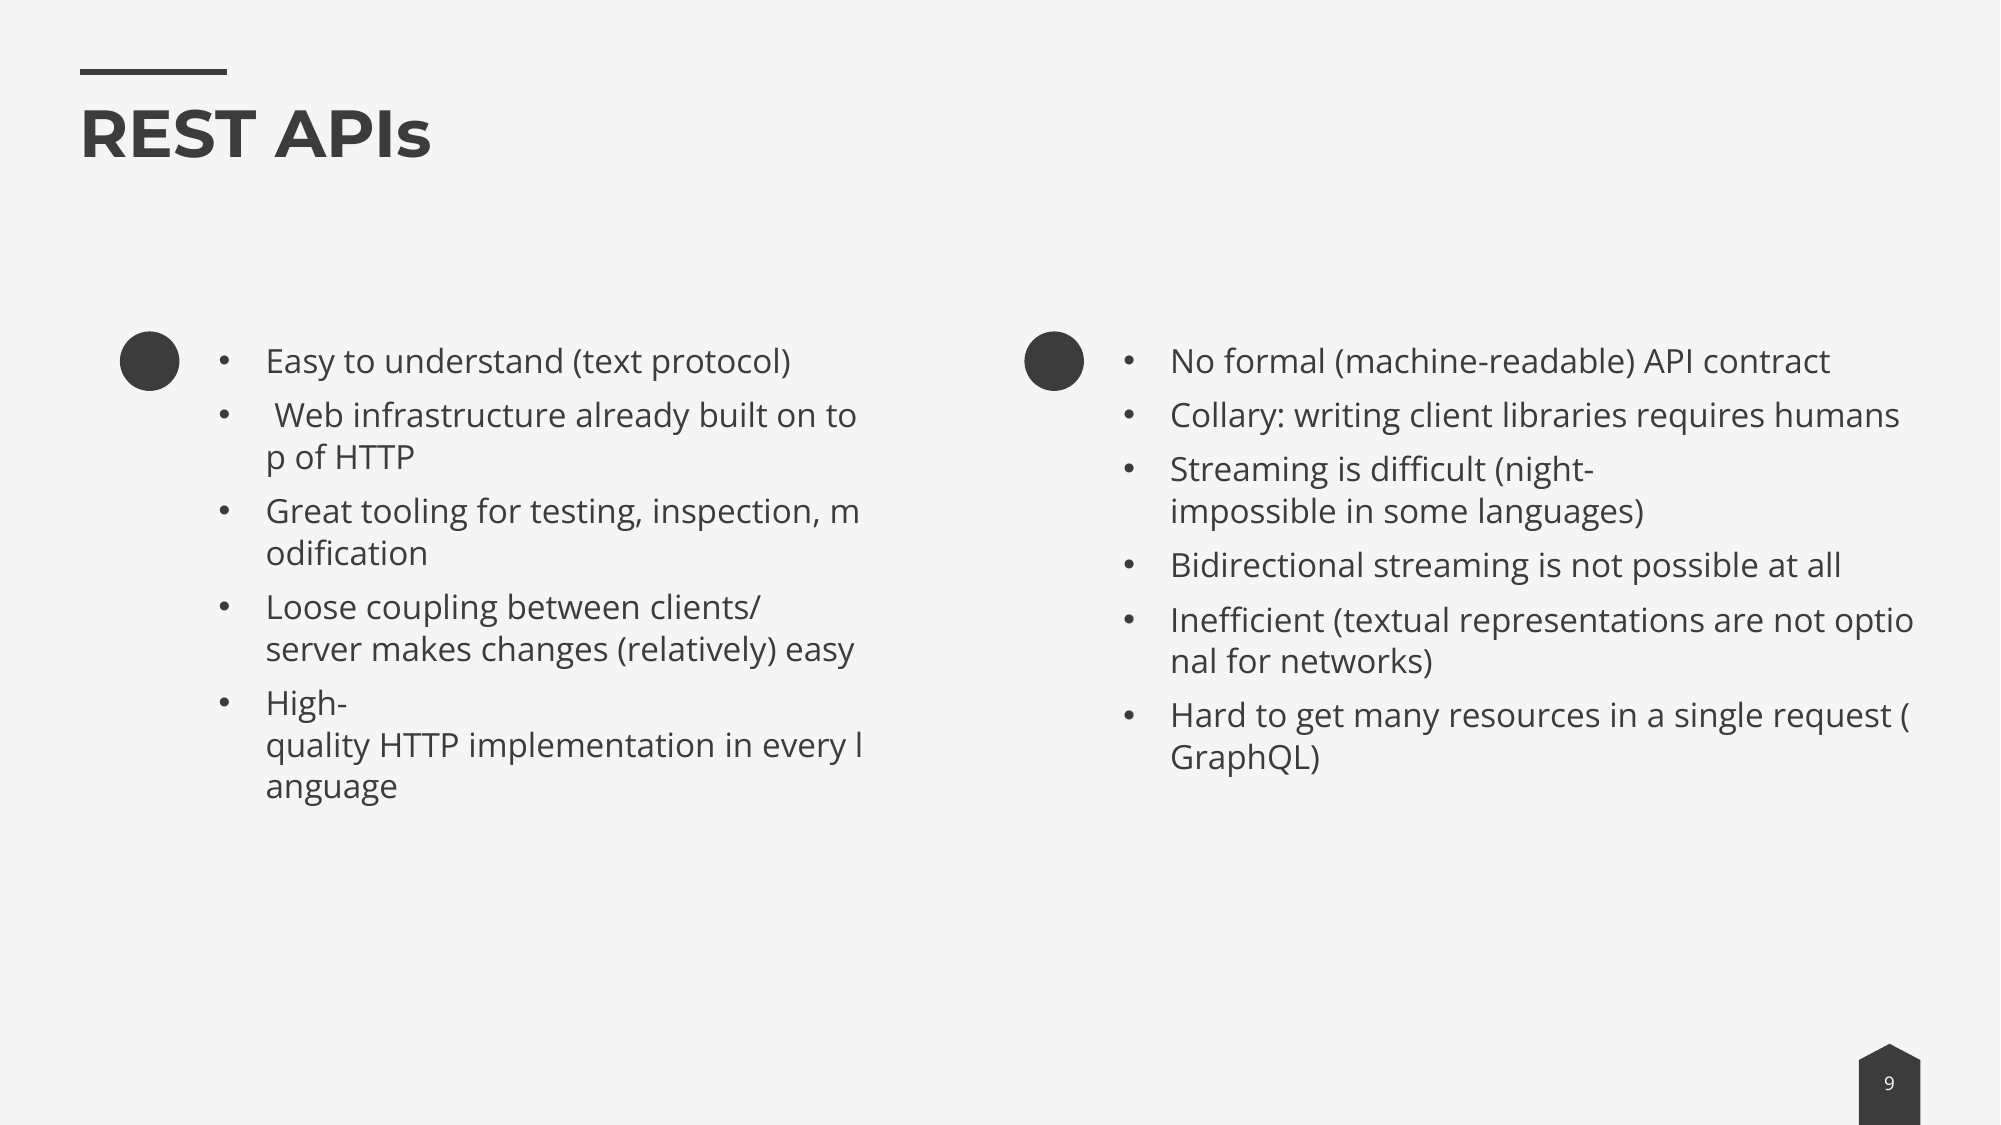

# REST APIs
Easy to understand (text protocol)
 Web infrastructure already built on top of HTTP
Great tooling for testing, inspection, modification
Loose coupling between clients/server makes changes (relatively) easy
High-quality HTTP implementation in every language
No formal (machine-readable) API contract
Collary: writing client libraries requires humans
Streaming is difficult (night-impossible in some languages)
Bidirectional streaming is not possible at all
Inefficient (textual representations are not optional for networks)
Hard to get many resources in a single request (GraphQL)

9